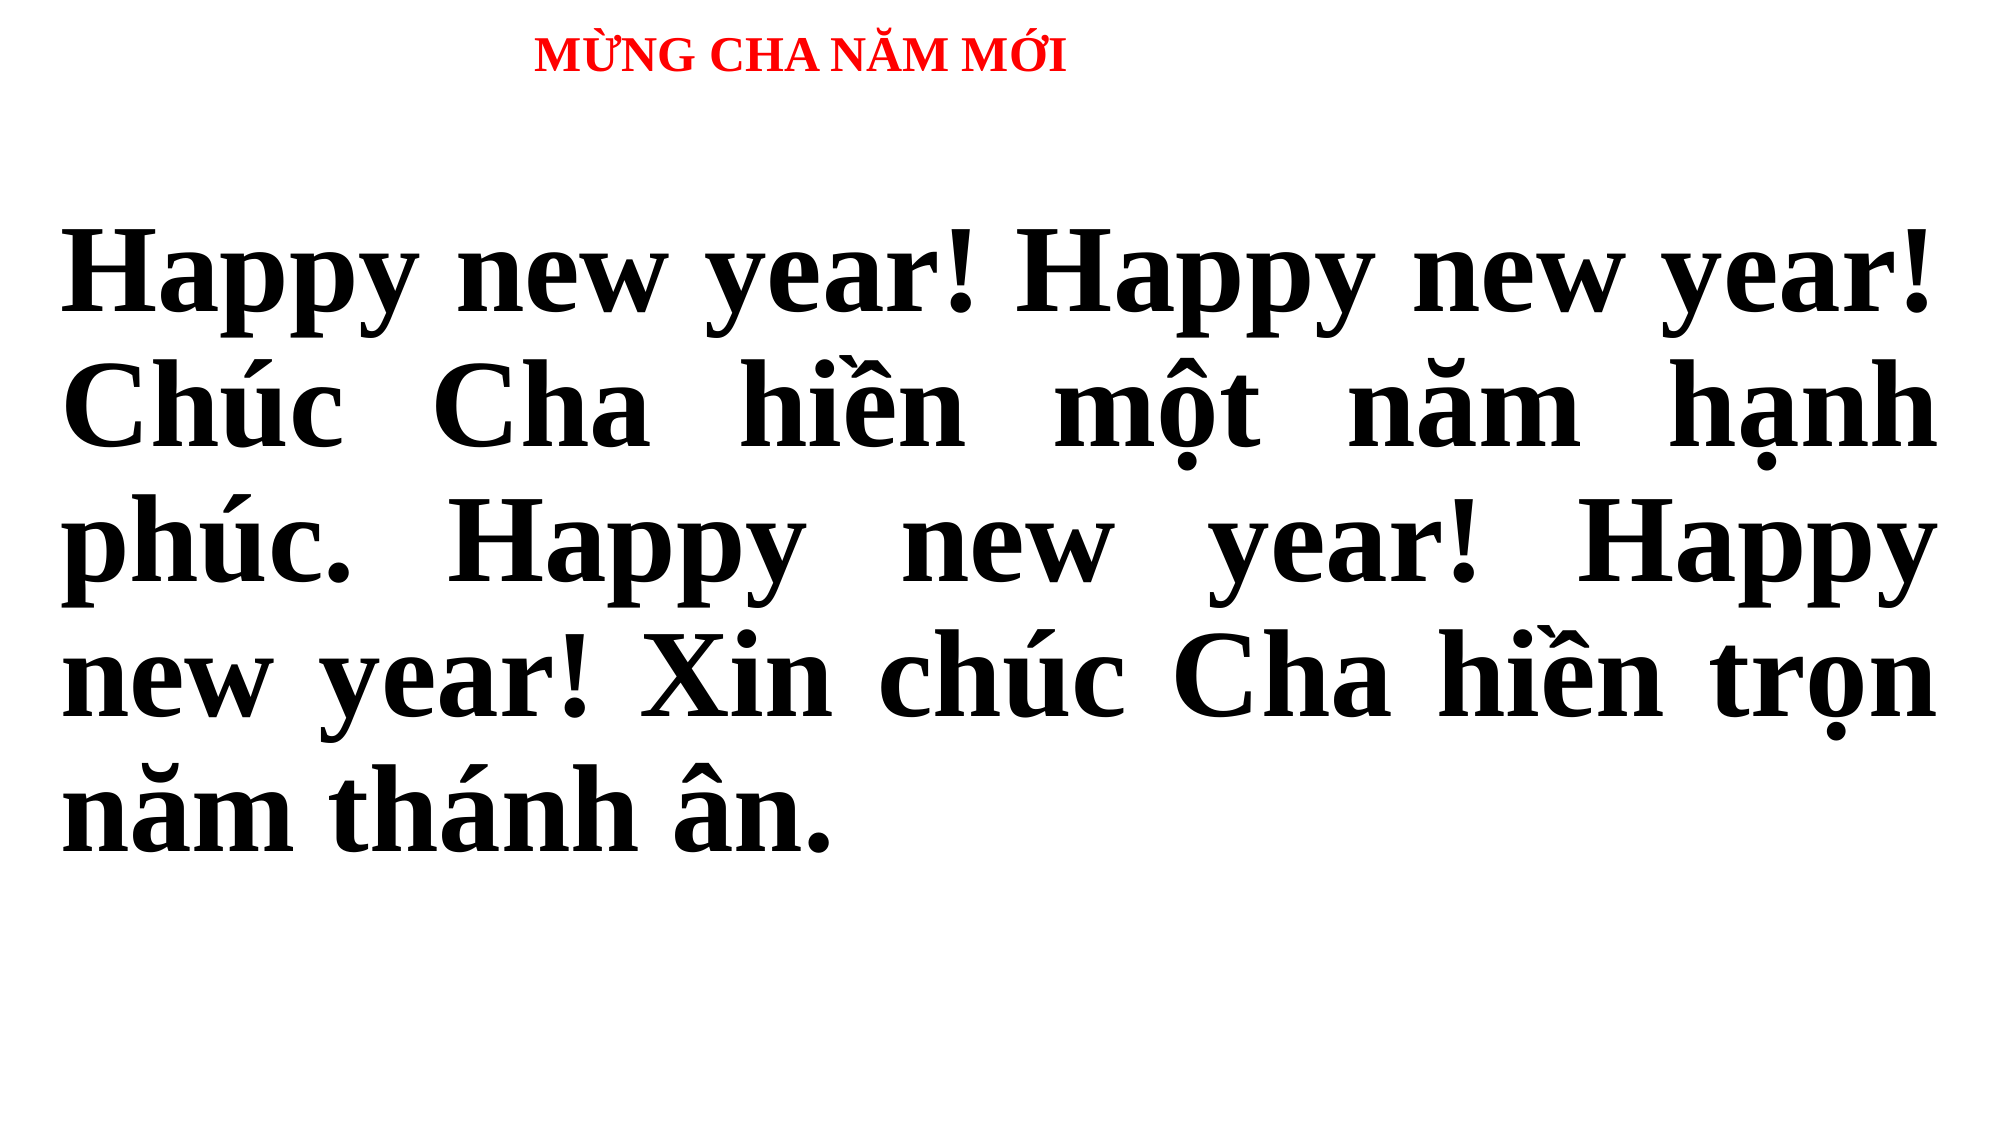

# MỪNG CHA NĂM MỚI
Happy new year! Happy new year! Chúc Cha hiền một năm hạnh phúc. Happy new year! Happy new year! Xin chúc Cha hiền trọn năm thánh ân.